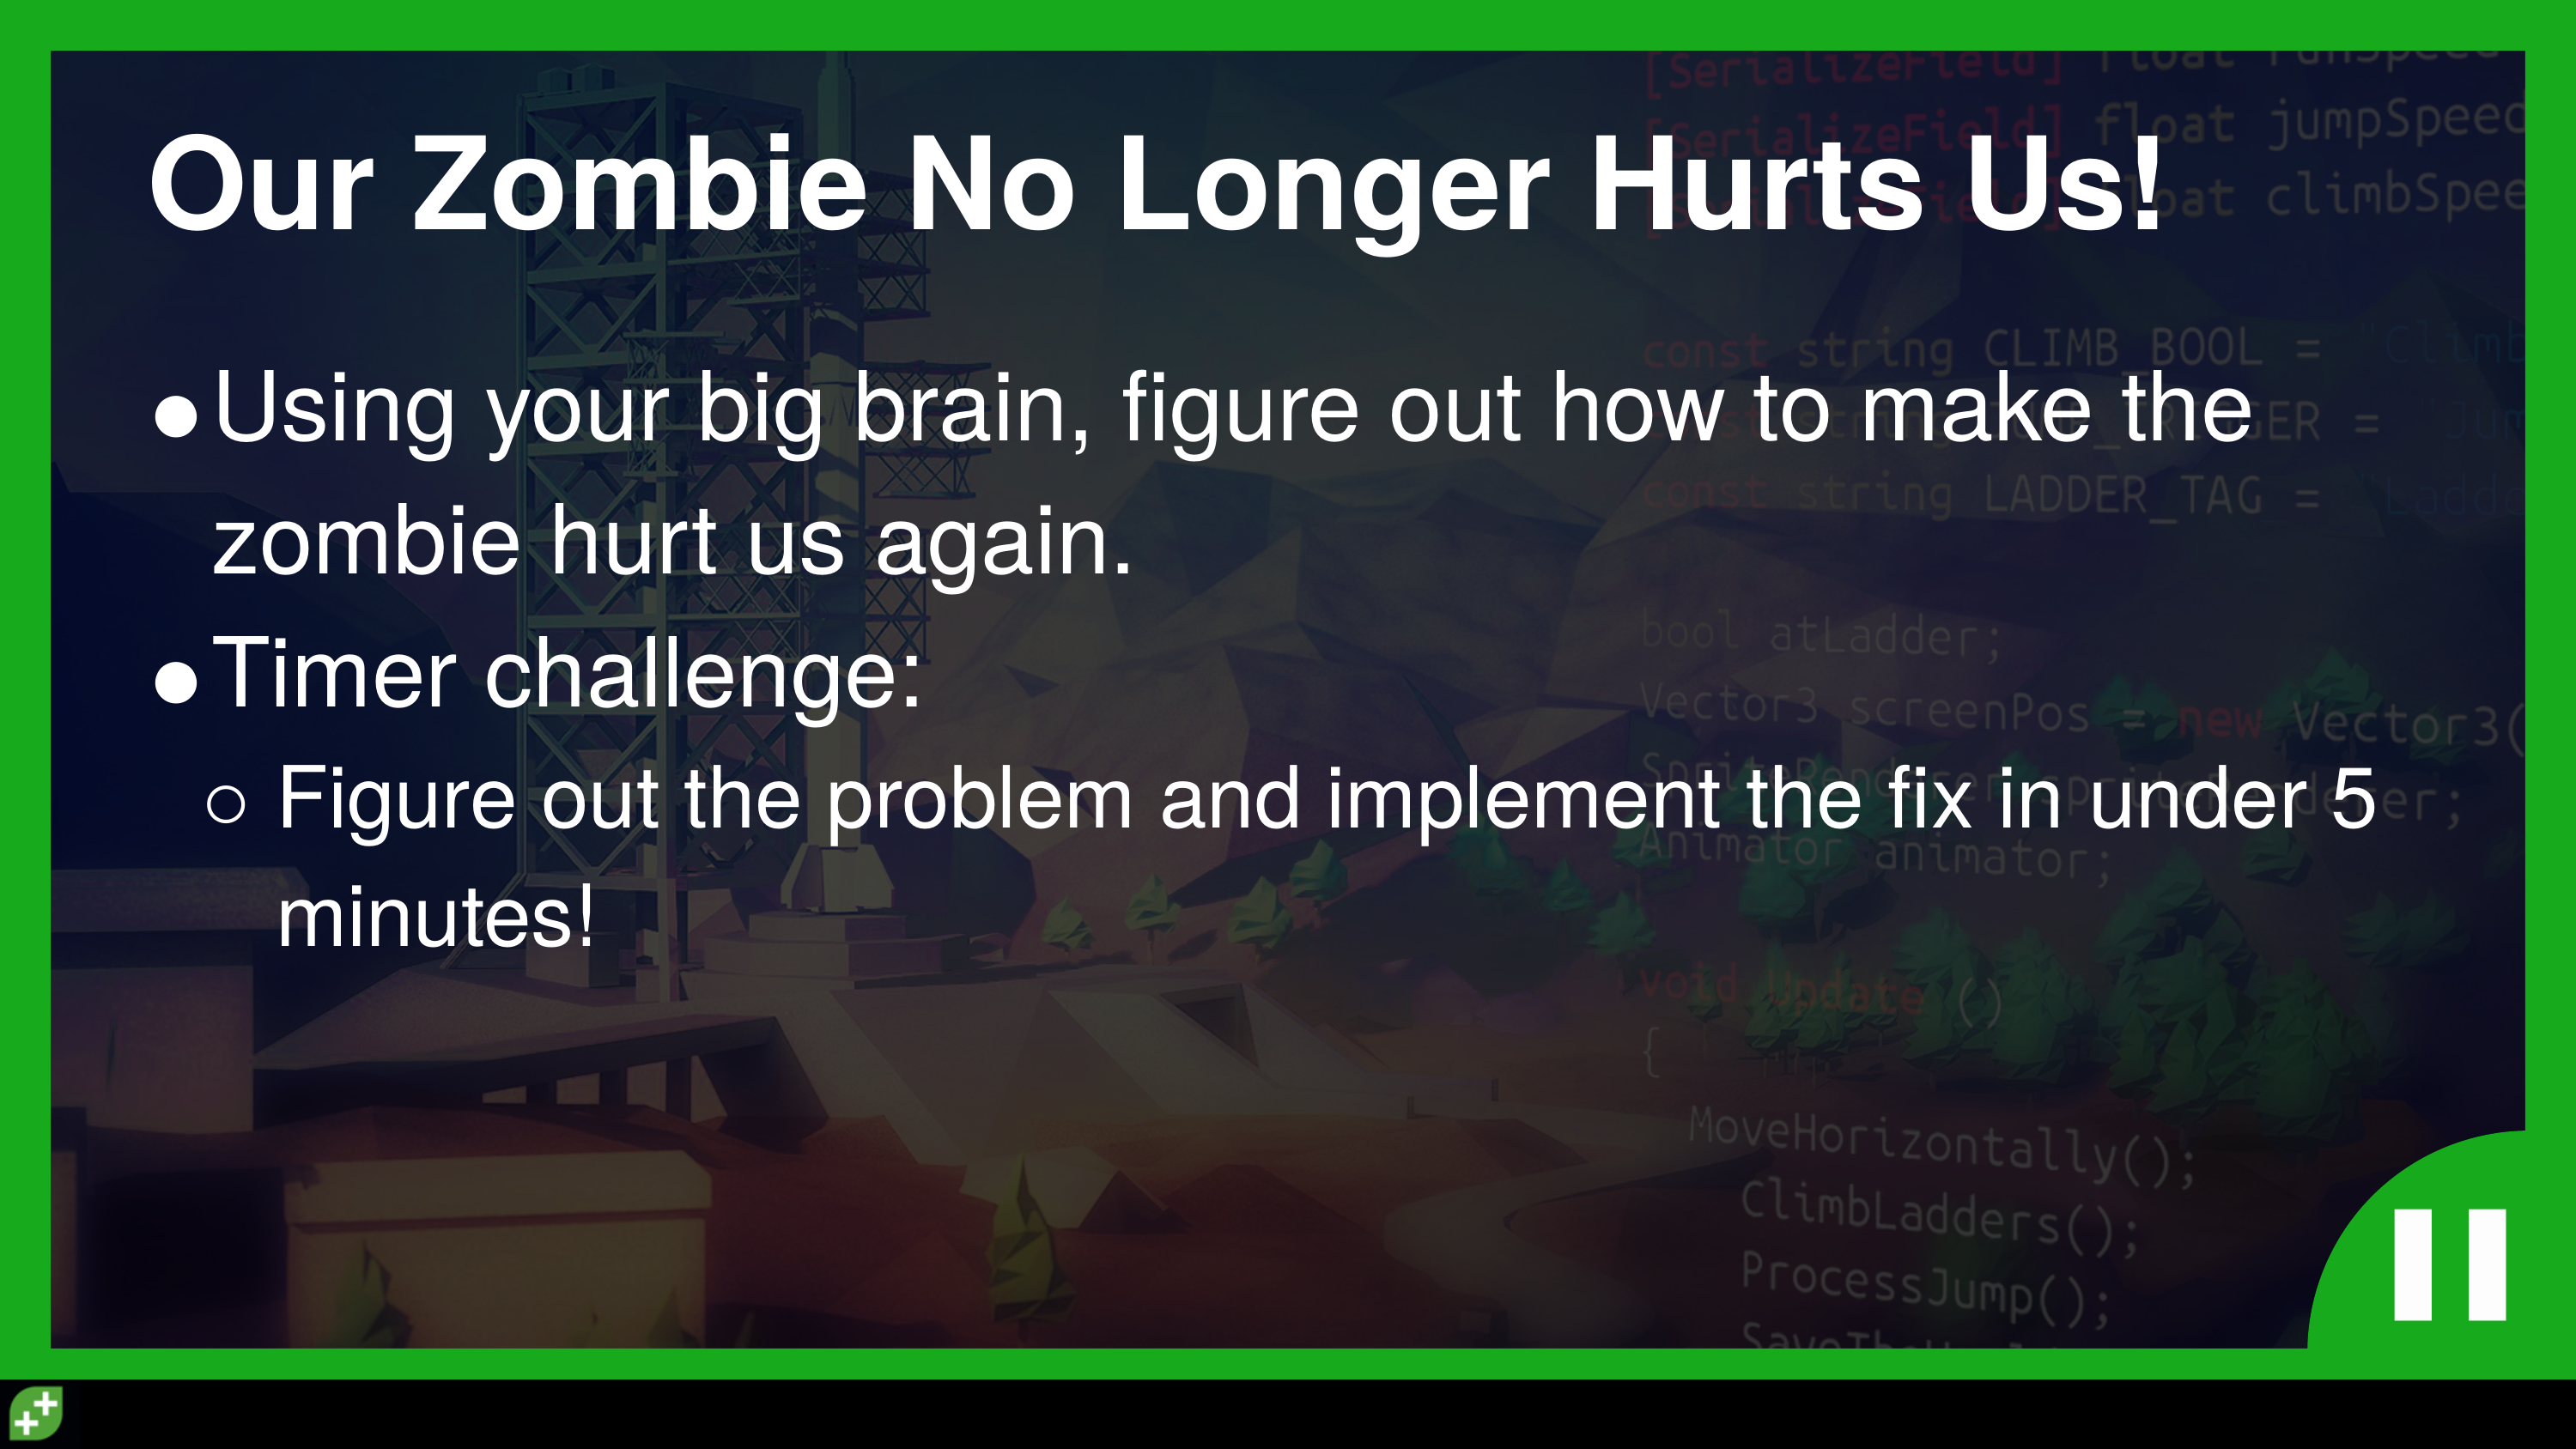

# Our Zombie No Longer Hurts Us!
Using your big brain, figure out how to make the zombie hurt us again.
Timer challenge:
Figure out the problem and implement the fix in under 5 minutes!